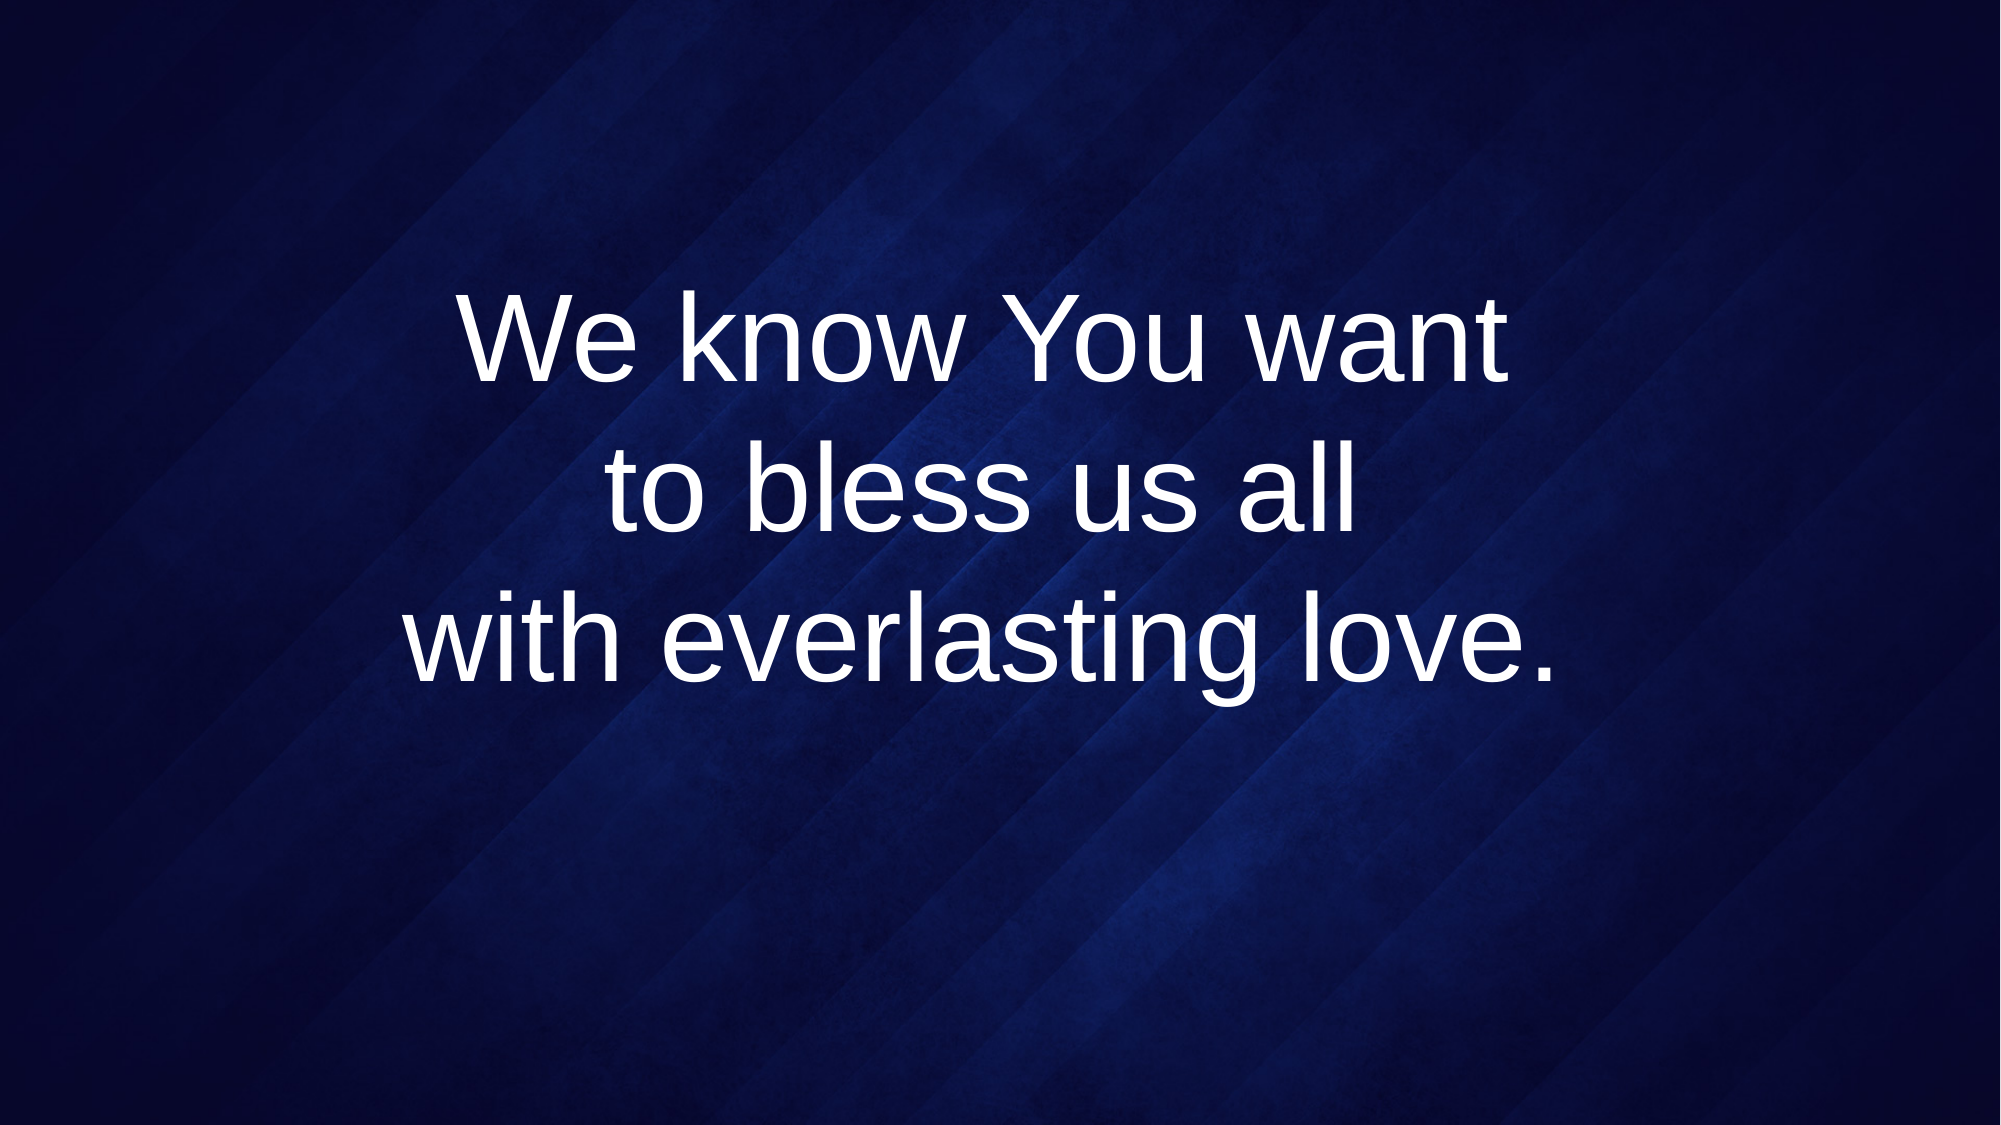

# We know You want to bless us all with everlasting love.